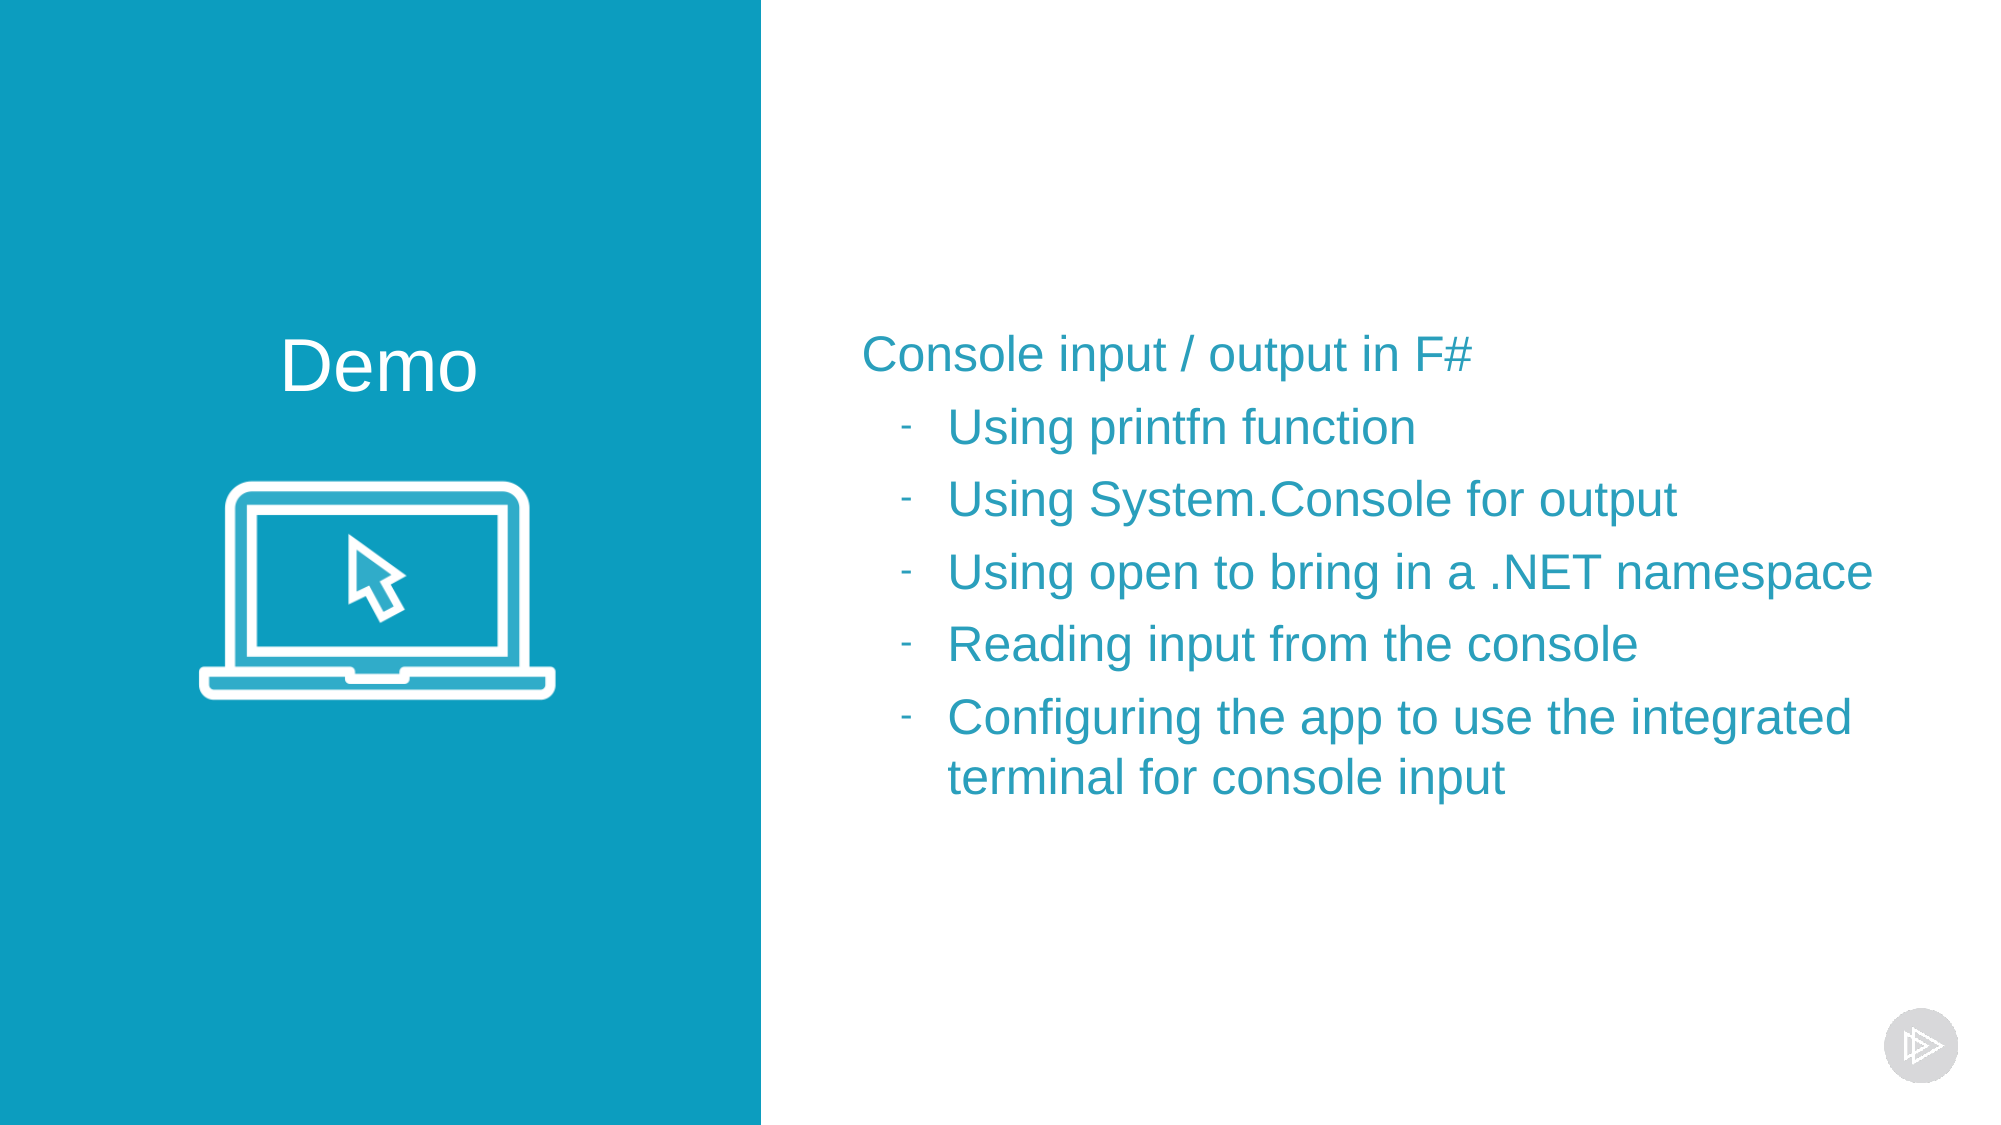

Console input / output in F#
Using printfn function
Using System.Console for output
Using open to bring in a .NET namespace
Reading input from the console
Configuring the app to use the integrated terminal for console input